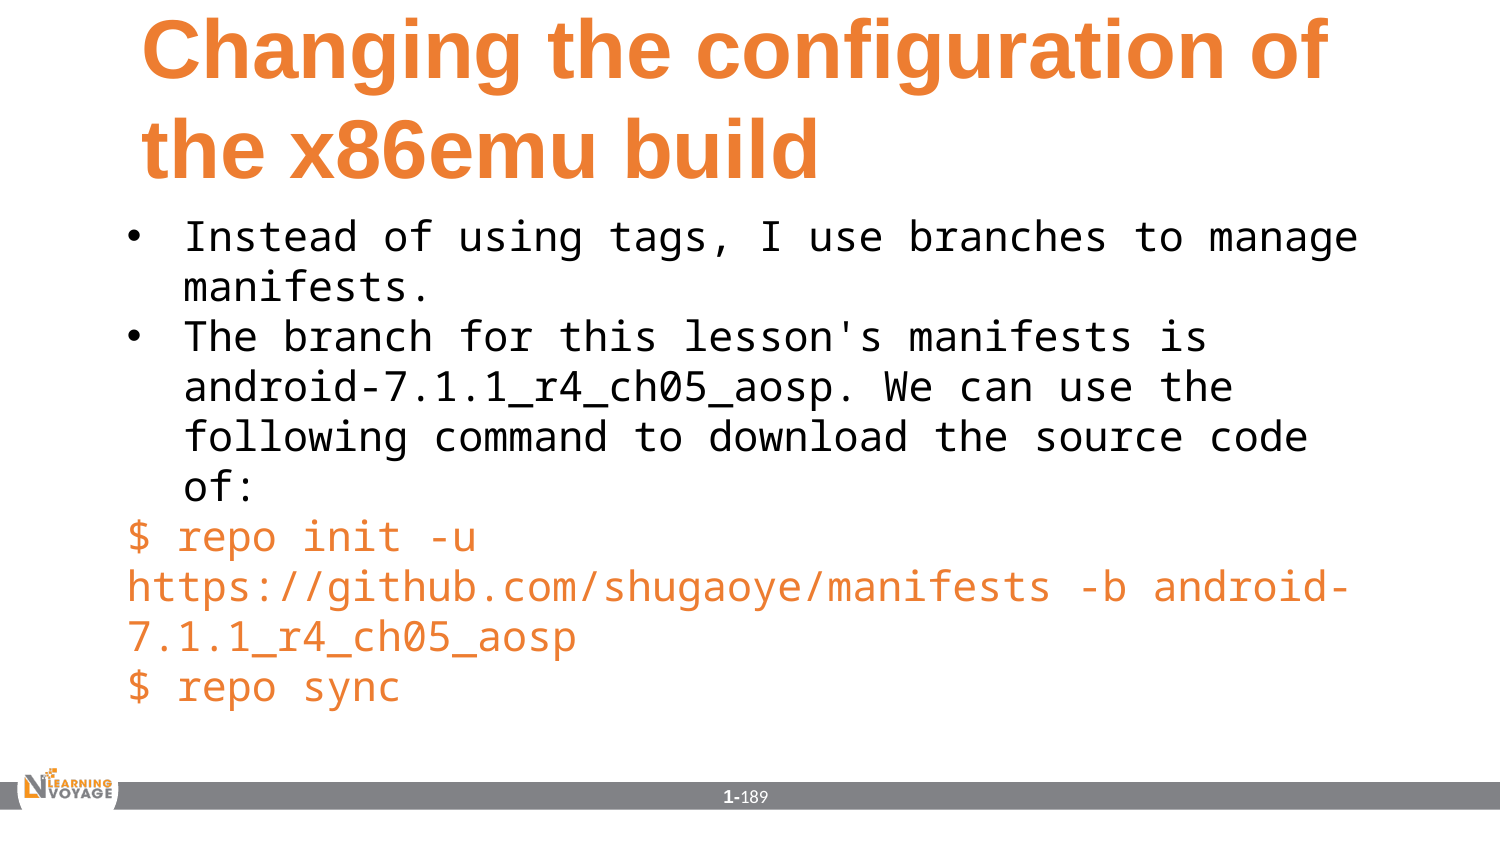

Changing the configuration of the x86emu build
Instead of using tags, I use branches to manage manifests.
The branch for this lesson's manifests is android-7.1.1_r4_ch05_aosp. We can use the following command to download the source code of:
$ repo init -u https://github.com/shugaoye/manifests -b android-7.1.1_r4_ch05_aosp
$ repo sync
1-189